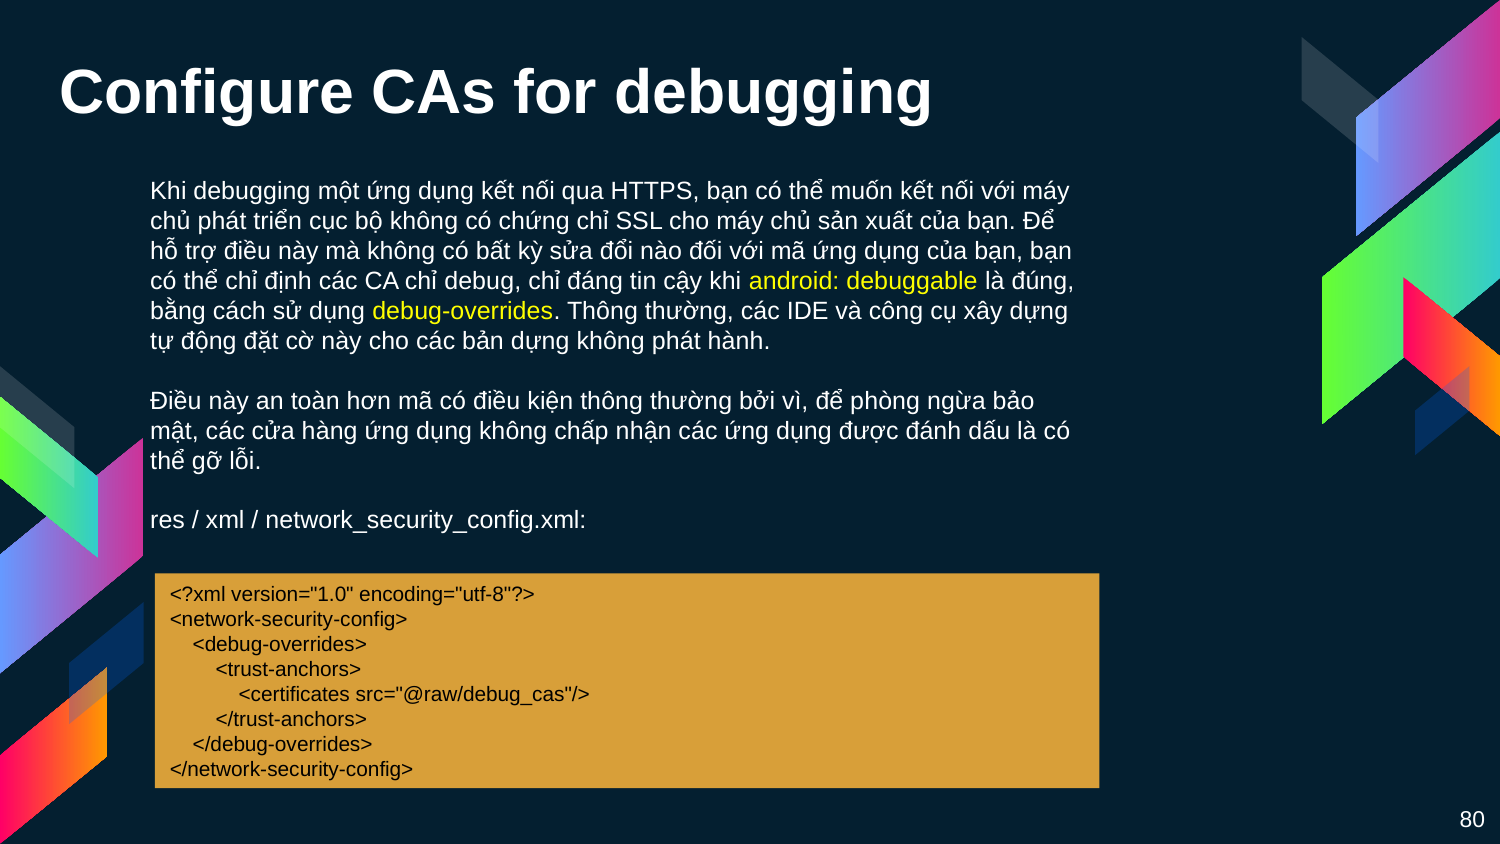

Configure CAs for debugging
Khi debugging một ứng dụng kết nối qua HTTPS, bạn có thể muốn kết nối với máy chủ phát triển cục bộ không có chứng chỉ SSL cho máy chủ sản xuất của bạn. Để hỗ trợ điều này mà không có bất kỳ sửa đổi nào đối với mã ứng dụng của bạn, bạn có thể chỉ định các CA chỉ debug, chỉ đáng tin cậy khi android: debuggable là đúng, bằng cách sử dụng debug-overrides. Thông thường, các IDE và công cụ xây dựng tự động đặt cờ này cho các bản dựng không phát hành.

Điều này an toàn hơn mã có điều kiện thông thường bởi vì, để phòng ngừa bảo mật, các cửa hàng ứng dụng không chấp nhận các ứng dụng được đánh dấu là có thể gỡ lỗi.

res / xml / network_security_config.xml:
<?xml version="1.0" encoding="utf-8"?>
<network-security-config>
    <debug-overrides>
        <trust-anchors>
            <certificates src="@raw/debug_cas"/>
        </trust-anchors>
    </debug-overrides>
</network-security-config>
80